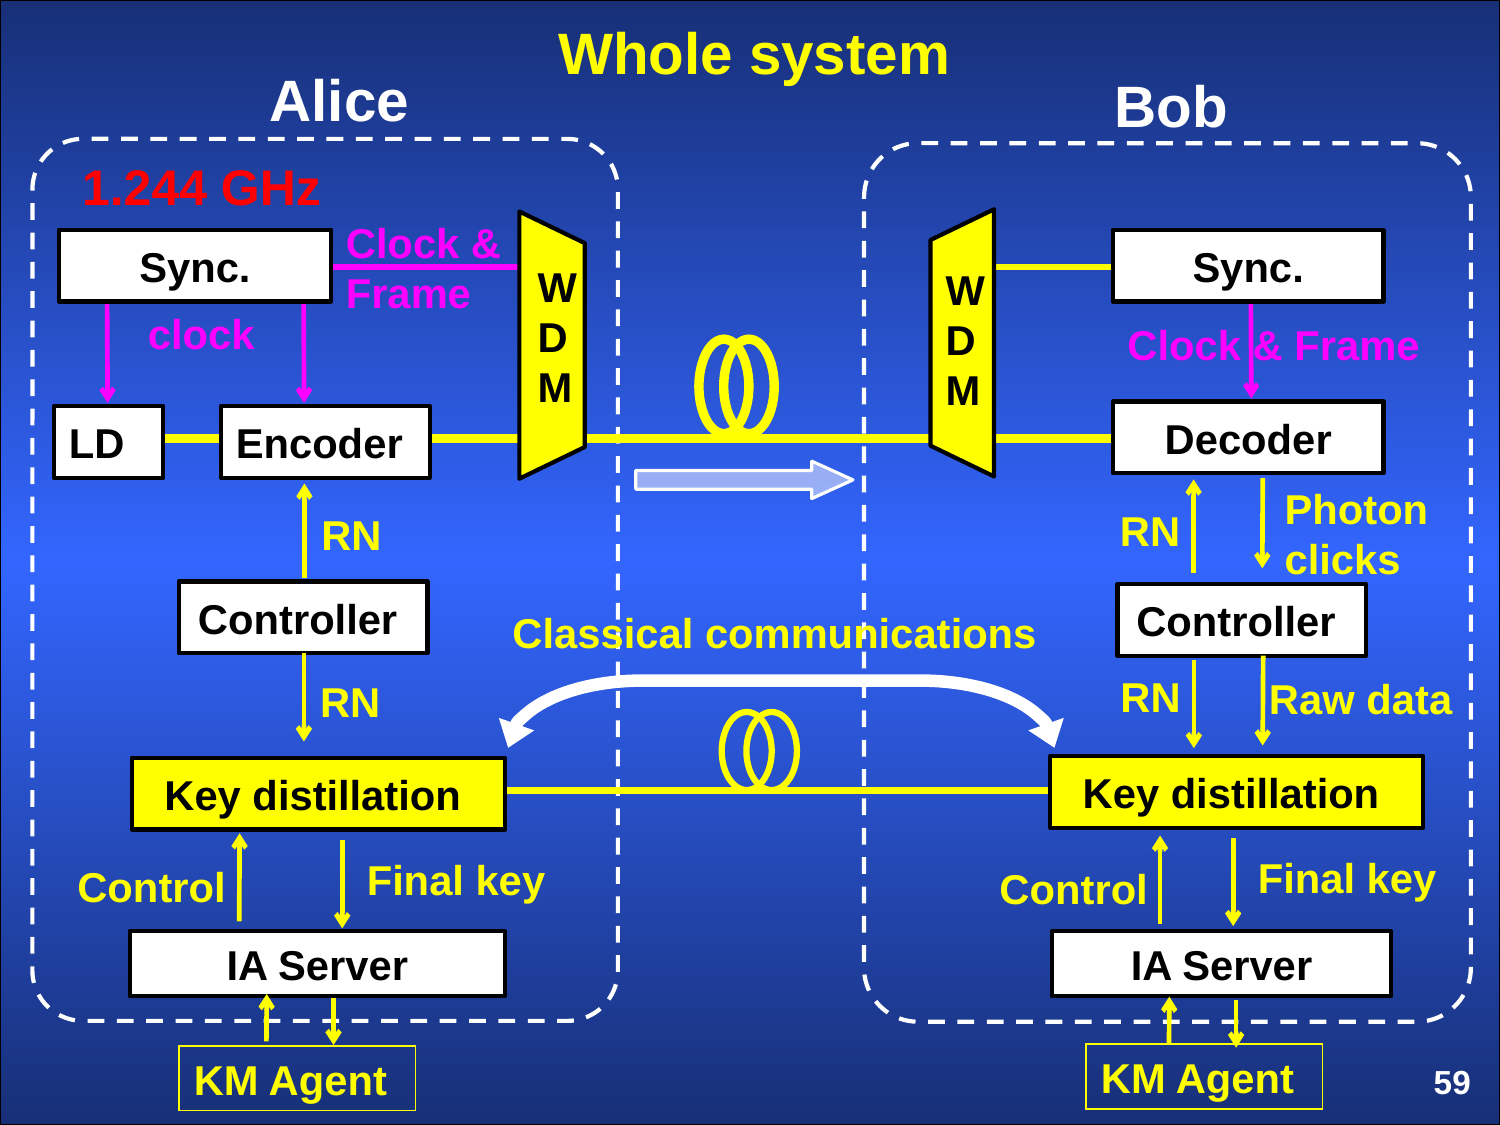

Whole system
Alice
Bob

 1.244 GHz
W
D
M
W
D
M

Clock &
Frame
Sync.
Sync.
clock
Clock & Frame

Decoder
LD
Encoder

Photon
clicks
RN
RN
Controller
Controller
Classical communications
RN
Raw data
RN

Key distillation
Key distillation
Final key
Final key
Control
Control
IA Server
IA Server
KM Agent
KM Agent